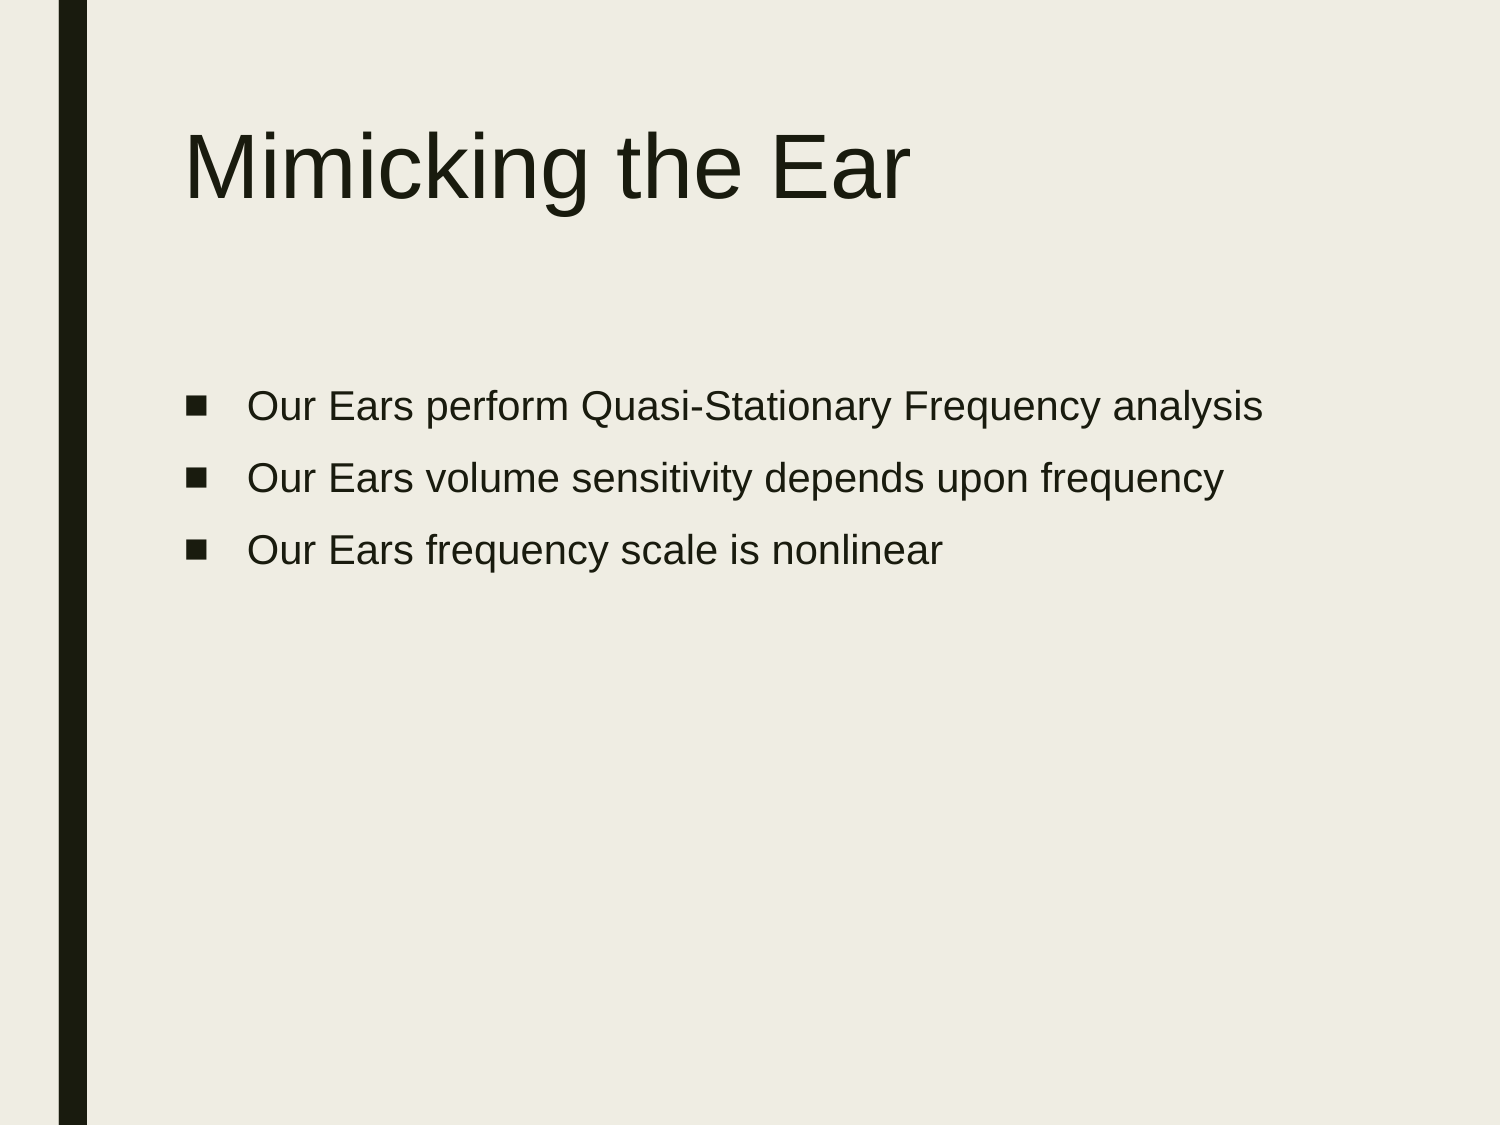

# Mimicking the Ear
Our Ears perform Quasi-Stationary Frequency analysis
Our Ears volume sensitivity depends upon frequency
Our Ears frequency scale is nonlinear